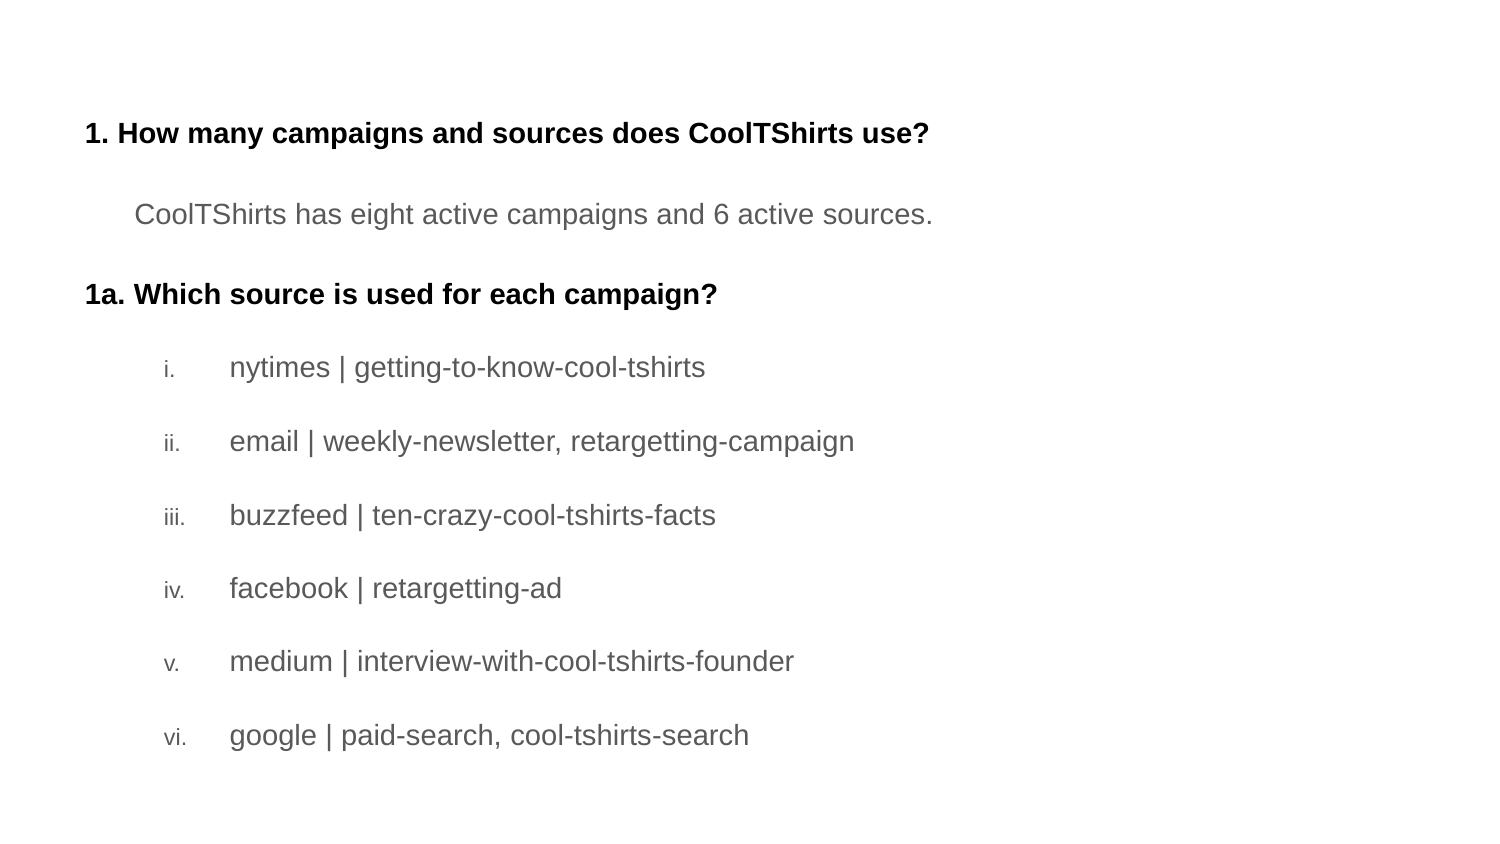

1. How many campaigns and sources does CoolTShirts use?

      CoolTShirts has eight active campaigns and 6 active sources.

1a. Which source is used for each campaign?
nytimes | getting-to-know-cool-tshirts
email | weekly-newsletter, retargetting-campaign
buzzfeed | ten-crazy-cool-tshirts-facts
facebook | retargetting-ad
medium | interview-with-cool-tshirts-founder
google | paid-search, cool-tshirts-search